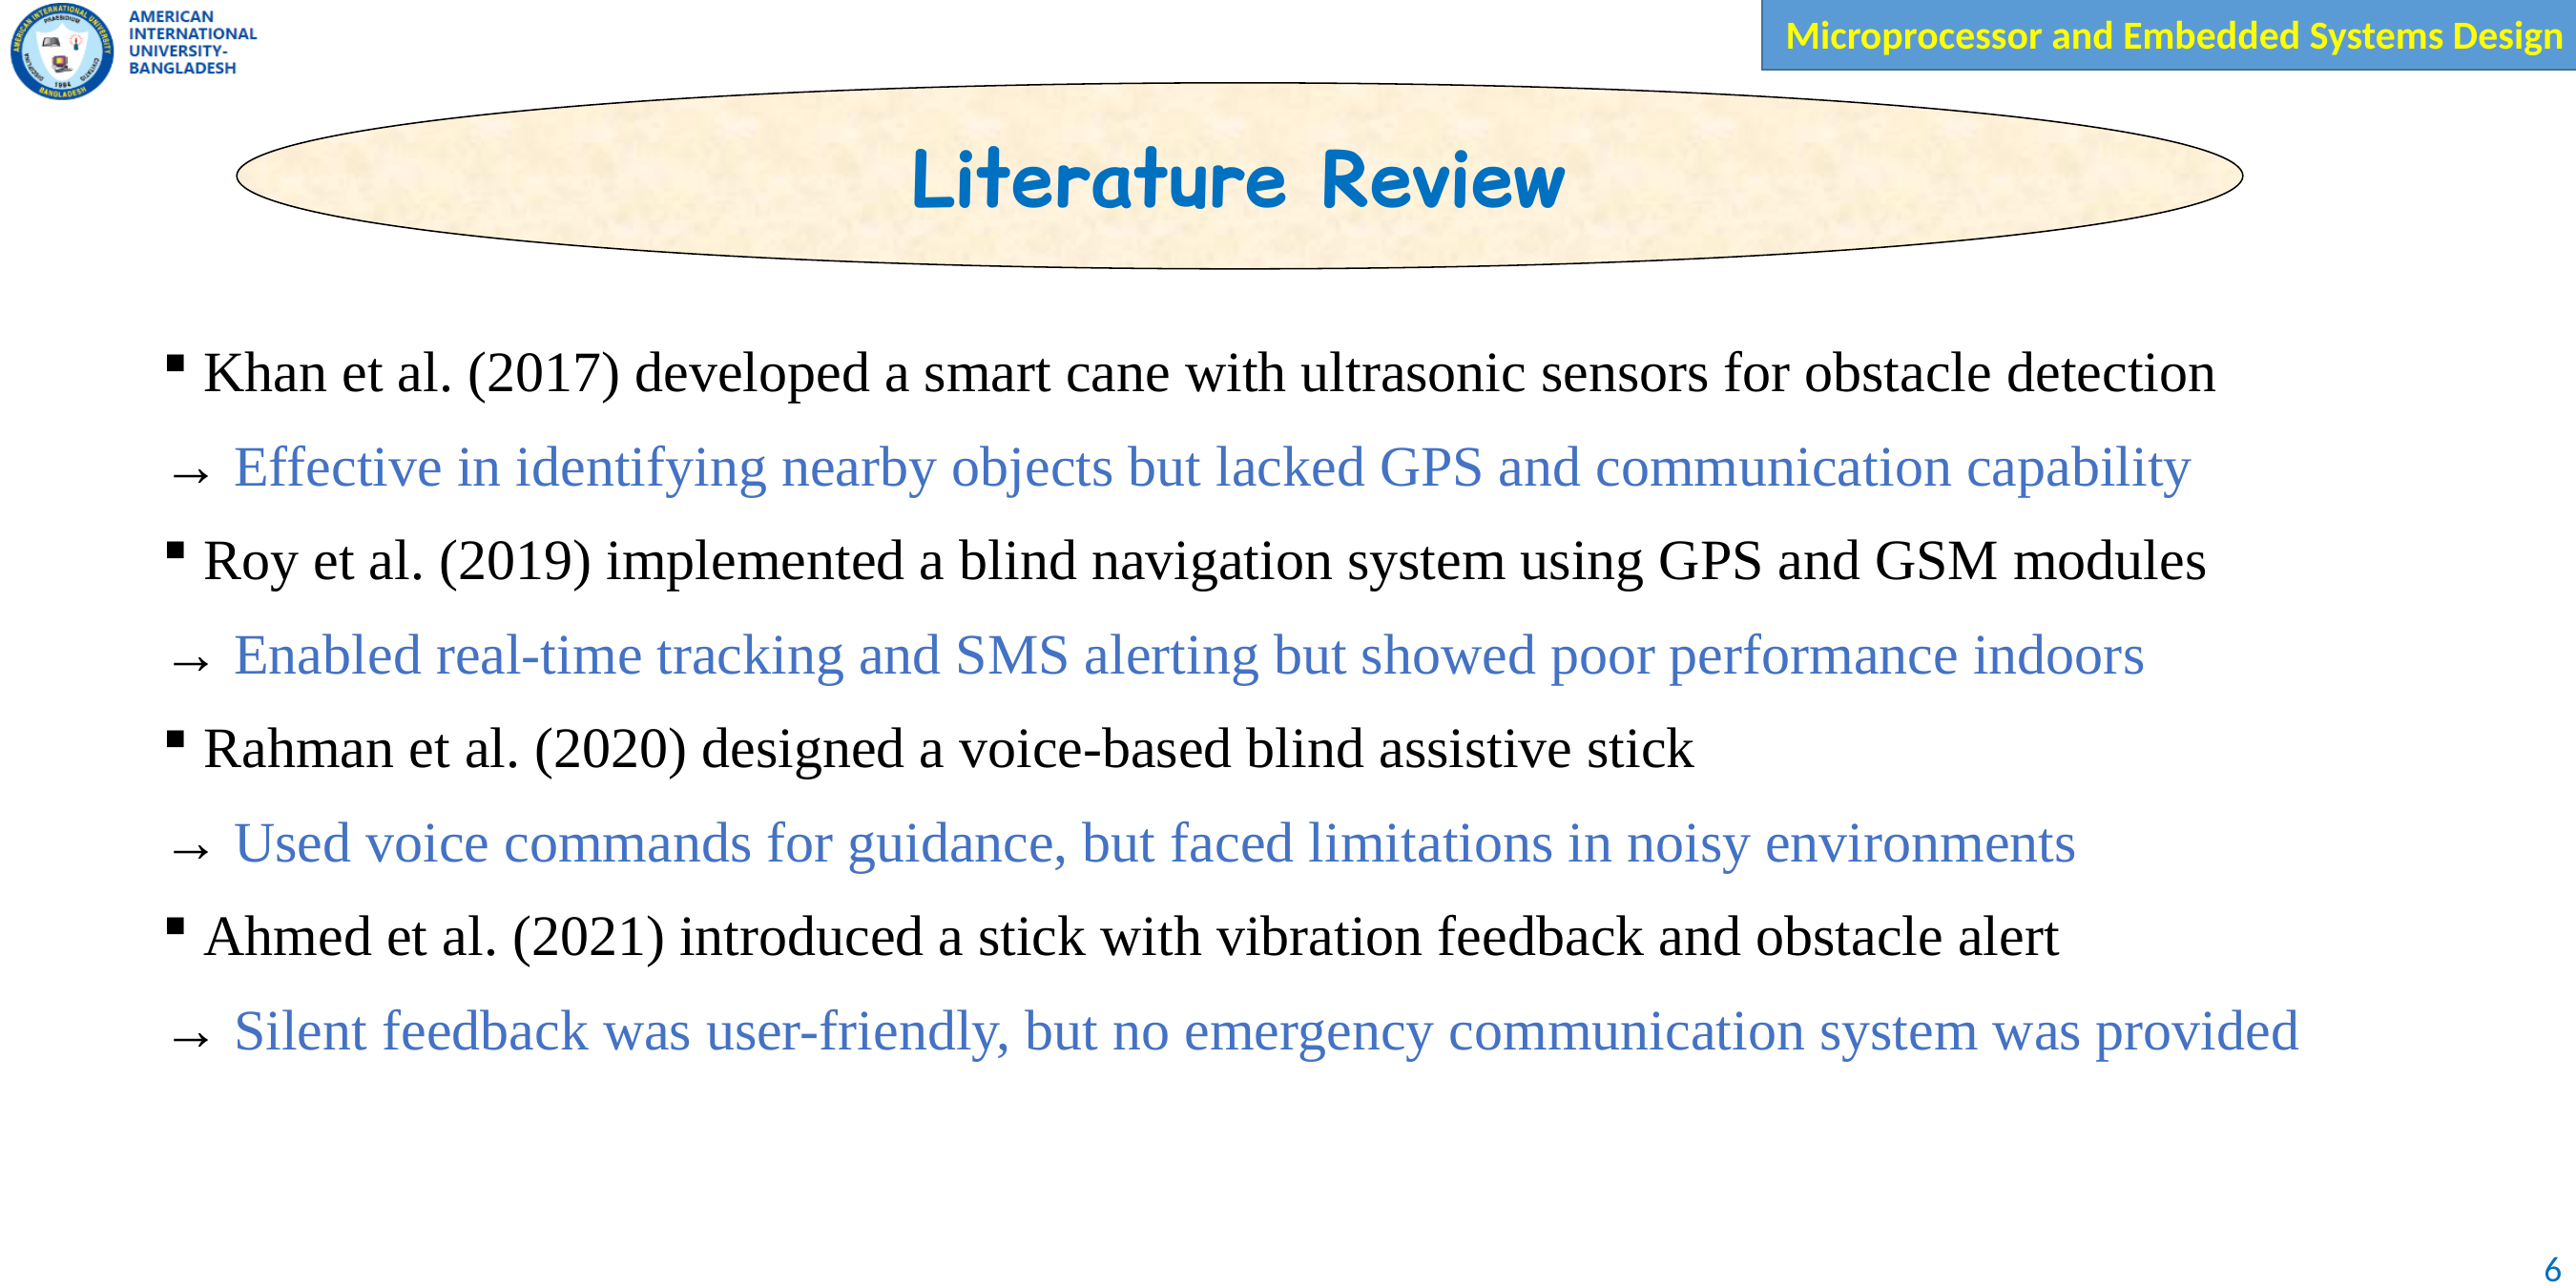

Literature Review

Khan et al. (2017) developed a smart cane with ultrasonic sensors for obstacle detection
→ Effective in identifying nearby objects but lacked GPS and communication capability
Roy et al. (2019) implemented a blind navigation system using GPS and GSM modules
→ Enabled real-time tracking and SMS alerting but showed poor performance indoors
Rahman et al. (2020) designed a voice-based blind assistive stick
→ Used voice commands for guidance, but faced limitations in noisy environments
Ahmed et al. (2021) introduced a stick with vibration feedback and obstacle alert
→ Silent feedback was user-friendly, but no emergency communication system was provided

6